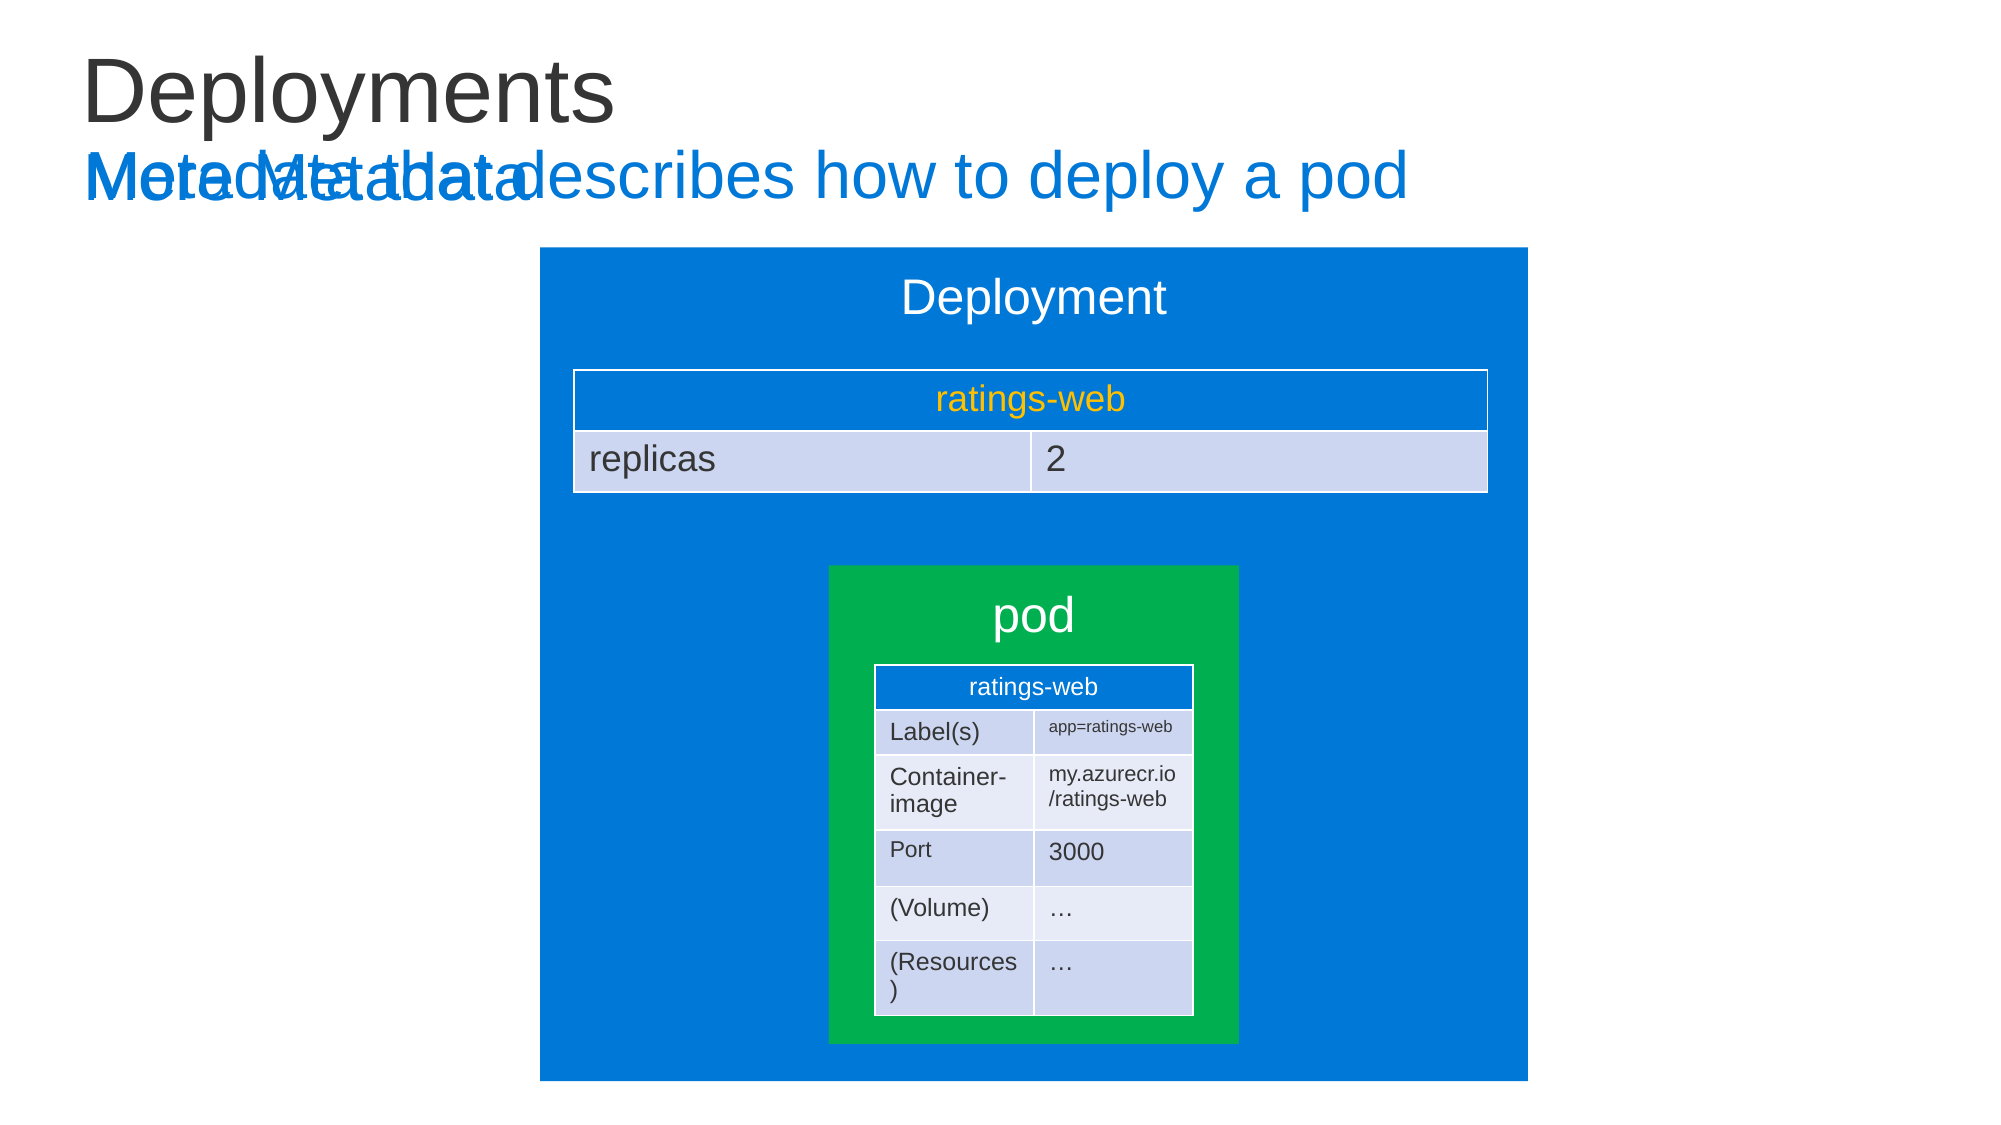

Deployments
More Metadata
Metadata that describes how to deploy a pod
Deployment
| ratings-web |  |
| --- | --- |
| replicas | 2 |
pod
| ratings-web |  |
| --- | --- |
| Label(s) | app=ratings-web |
| Container-image | my.azurecr.io/ratings-web |
| Port | 3000 |
| (Volume) | … |
| (Resources) | … |